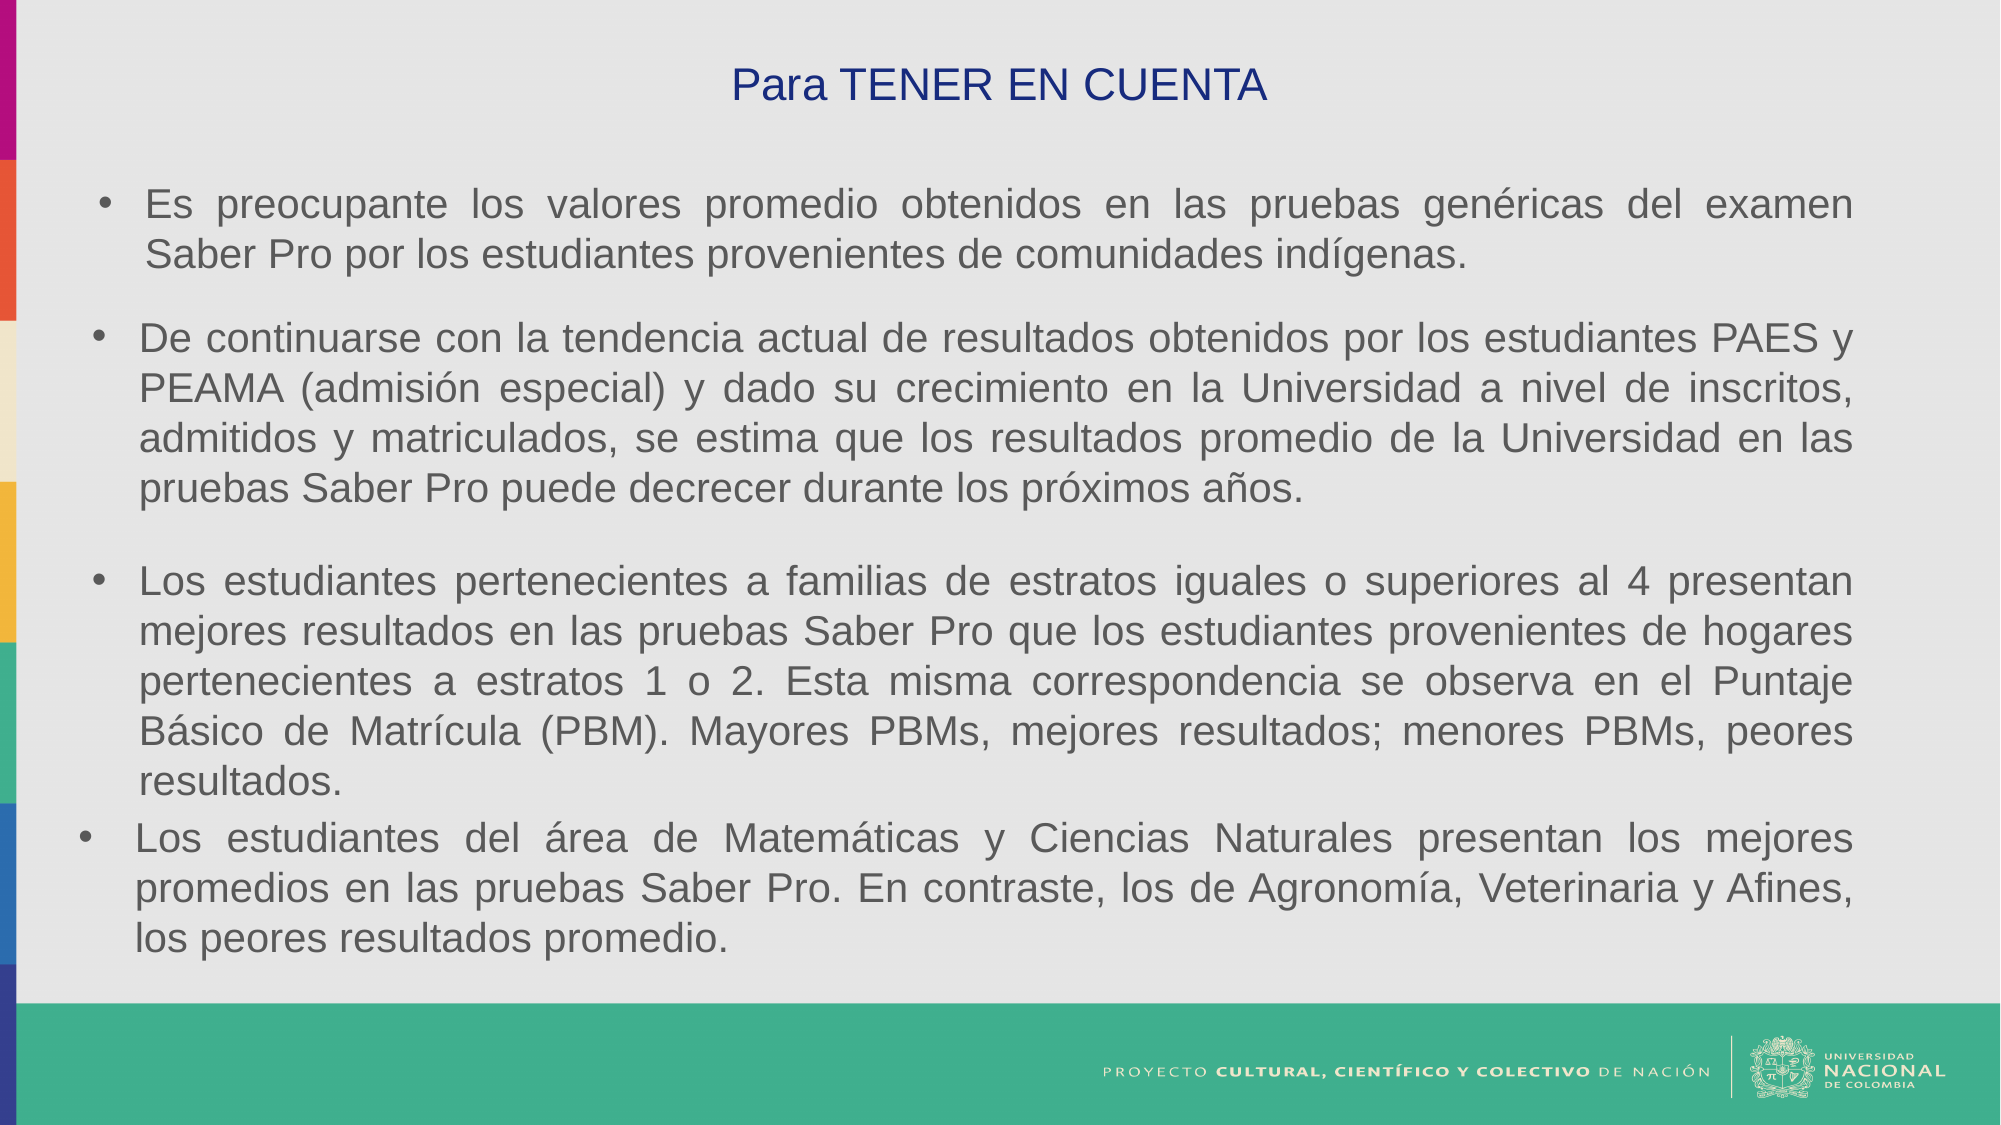

Para TENER EN CUENTA
Es preocupante los valores promedio obtenidos en las pruebas genéricas del examen Saber Pro por los estudiantes provenientes de comunidades indígenas.
De continuarse con la tendencia actual de resultados obtenidos por los estudiantes PAES y PEAMA (admisión especial) y dado su crecimiento en la Universidad a nivel de inscritos, admitidos y matriculados, se estima que los resultados promedio de la Universidad en las pruebas Saber Pro puede decrecer durante los próximos años.
Los estudiantes pertenecientes a familias de estratos iguales o superiores al 4 presentan mejores resultados en las pruebas Saber Pro que los estudiantes provenientes de hogares pertenecientes a estratos 1 o 2. Esta misma correspondencia se observa en el Puntaje Básico de Matrícula (PBM). Mayores PBMs, mejores resultados; menores PBMs, peores resultados.
Los estudiantes del área de Matemáticas y Ciencias Naturales presentan los mejores promedios en las pruebas Saber Pro. En contraste, los de Agronomía, Veterinaria y Afines, los peores resultados promedio.